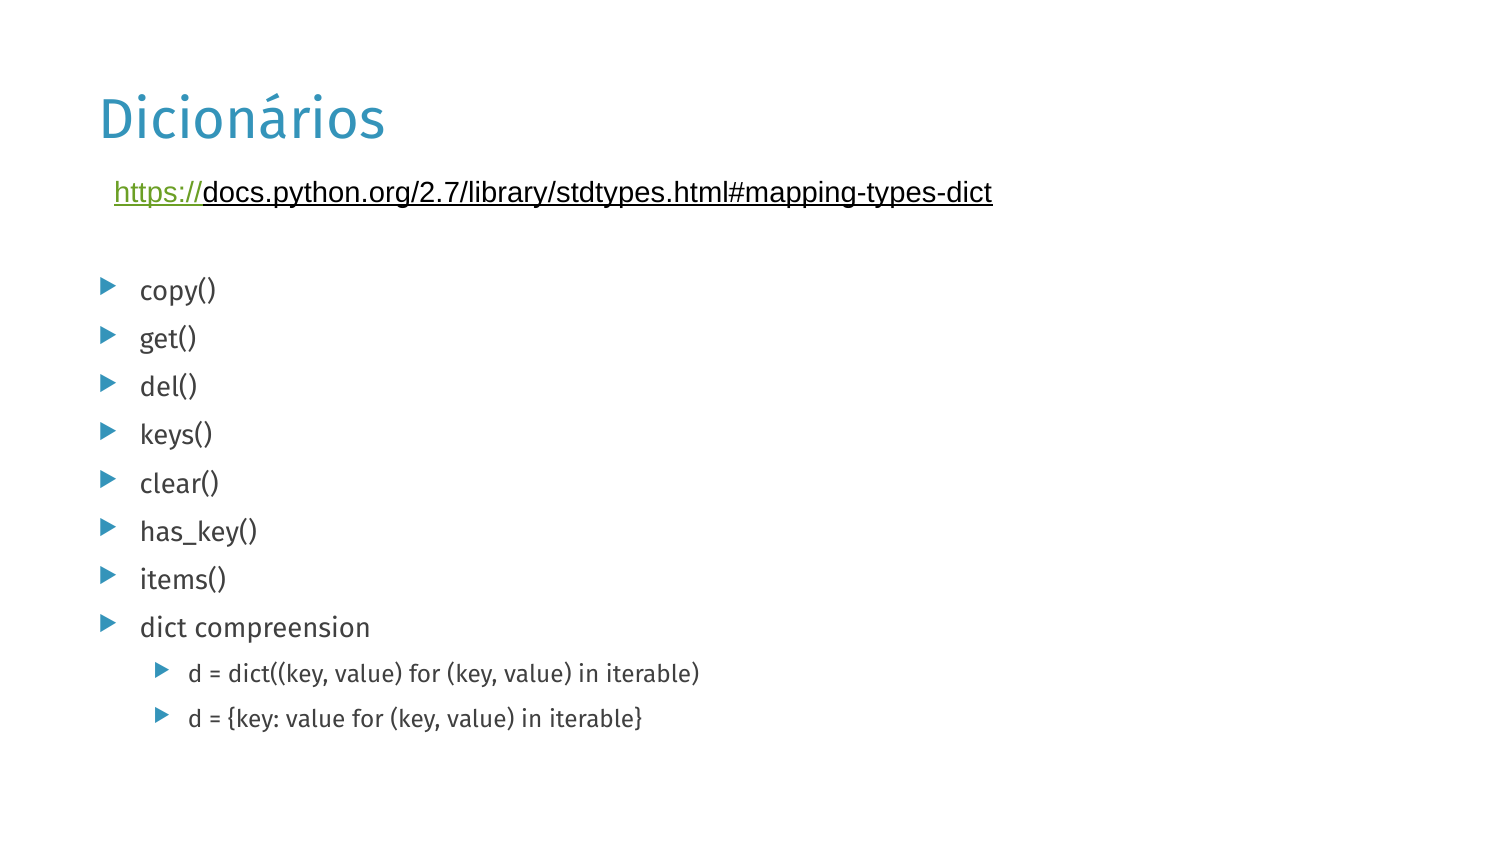

# Dicionários
https://docs.python.org/2.7/library/stdtypes.html#mapping-types-dict
copy()
get()
del()
keys()
clear()
has_key()
items()
dict compreension
d = dict((key, value) for (key, value) in iterable)
d = {key: value for (key, value) in iterable}